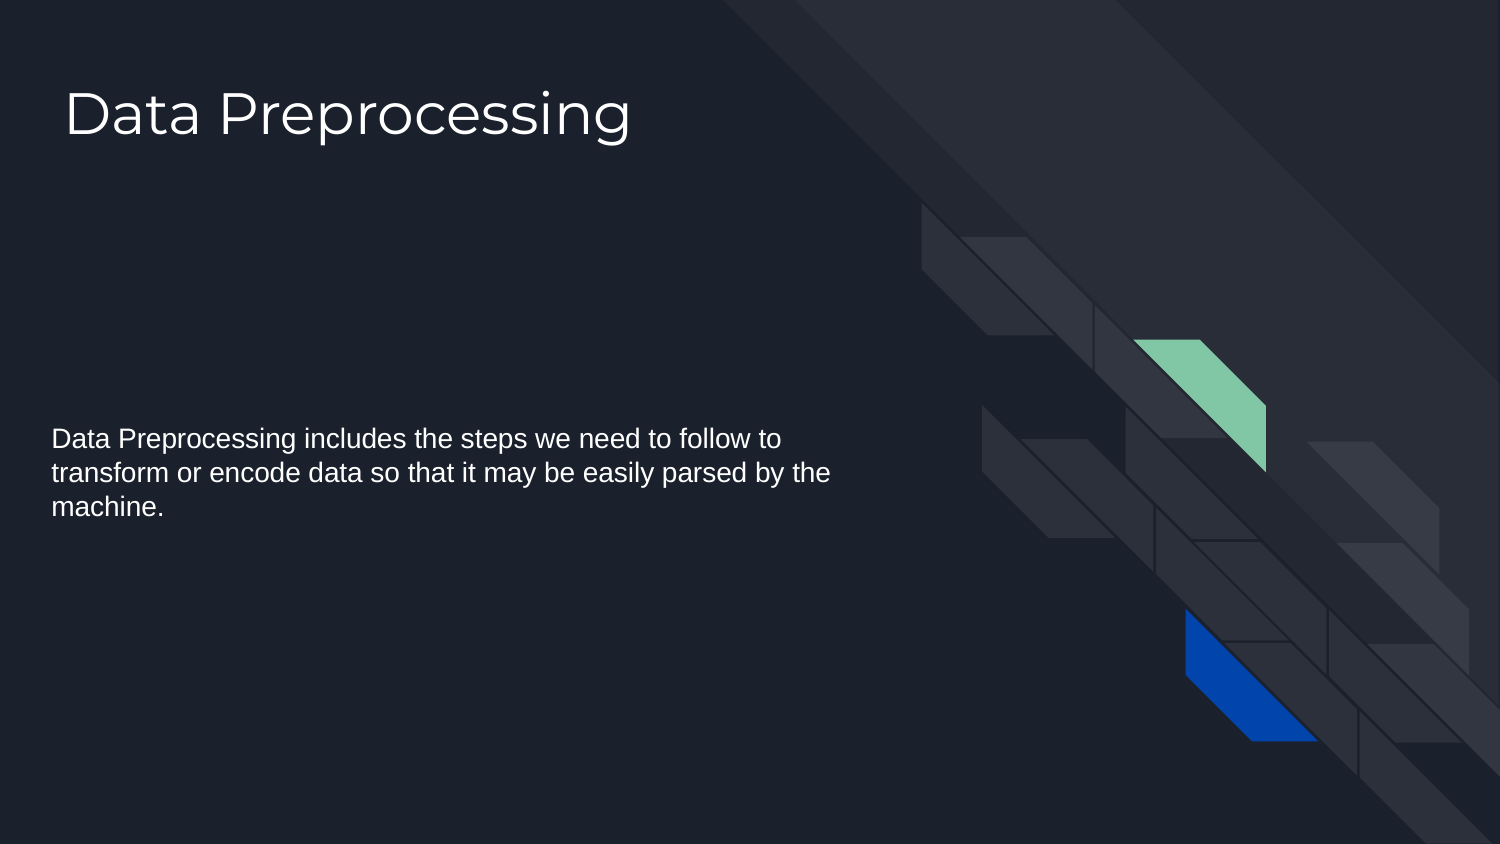

# Data Preprocessing
Data Preprocessing includes the steps we need to follow to transform or encode data so that it may be easily parsed by the machine.